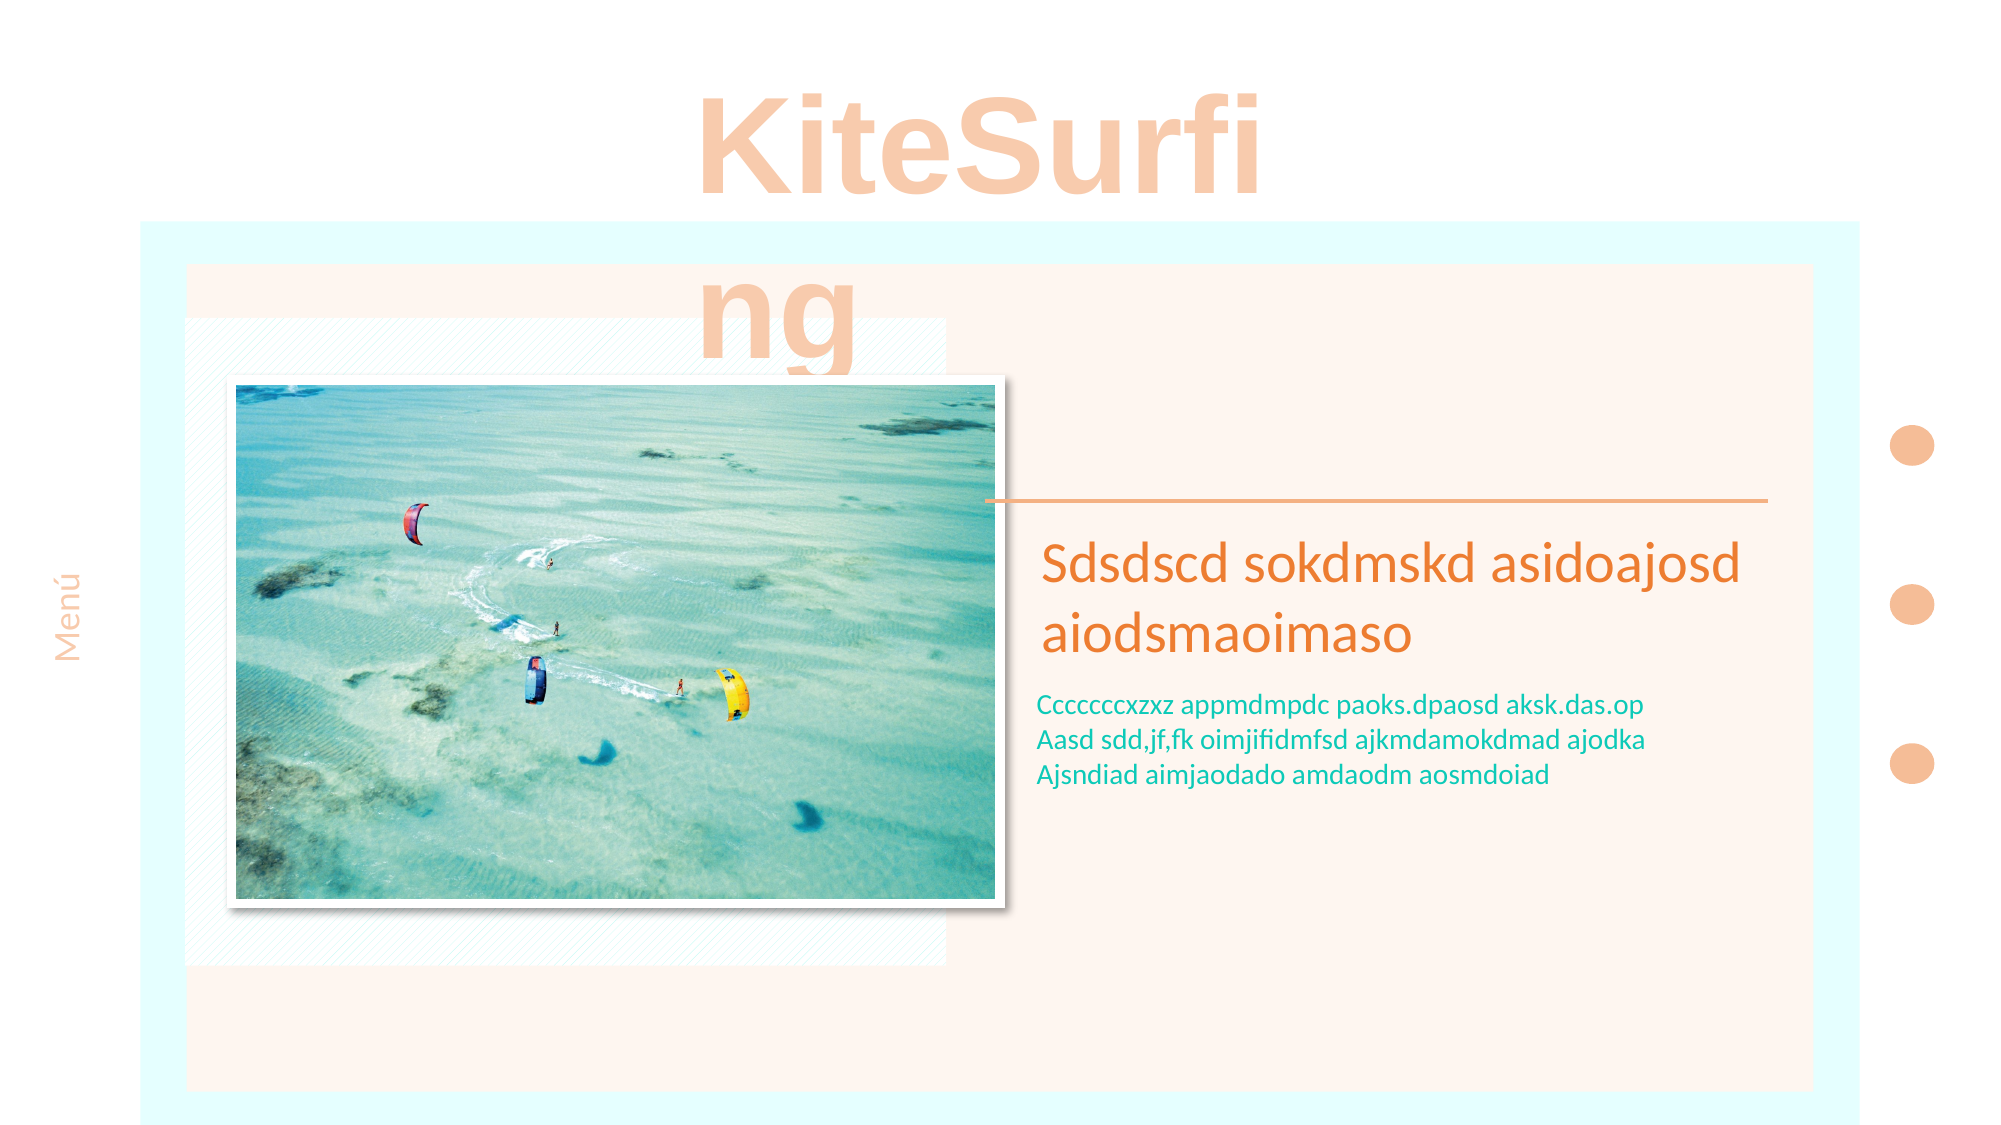

KiteSurfing

Sdsdscd sokdmskd asidoajosd
aiodsmaoimaso
Menú

Cccccccxzxz appmdmpdc paoks.dpaosd aksk.das.op
Aasd sdd,jf,fk oimjifidmfsd ajkmdamokdmad ajodka
Ajsndiad aimjaodado amdaodm aosmdoiad